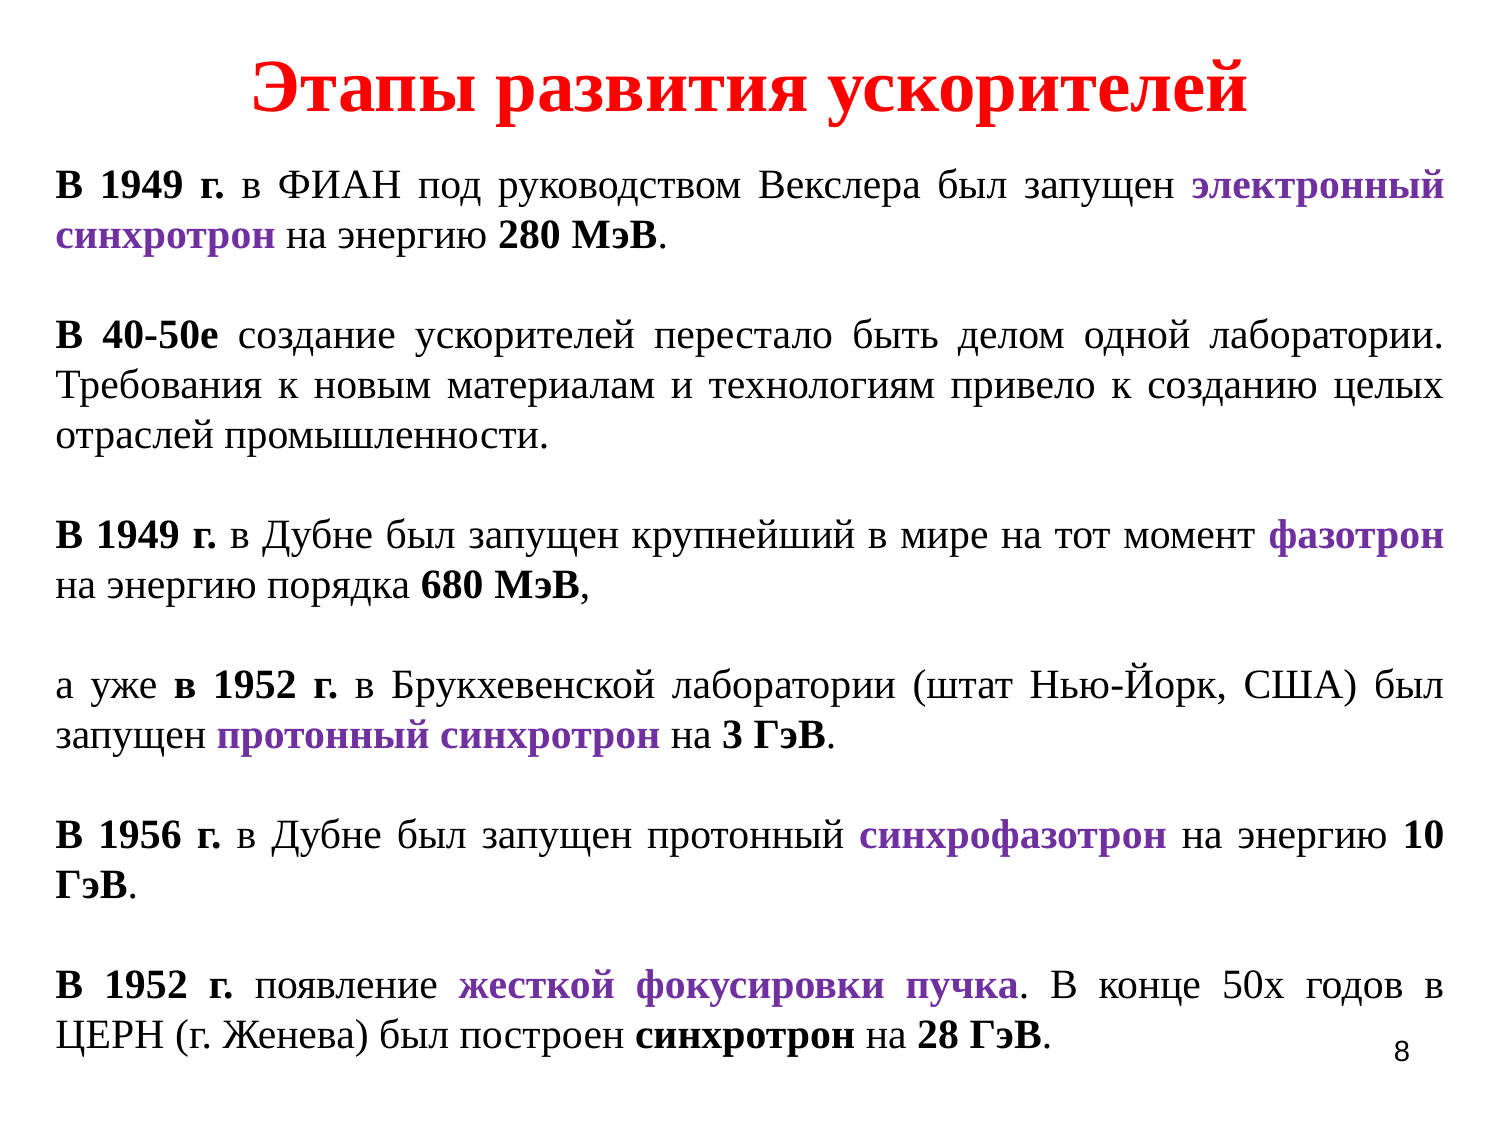

# Этапы развития ускорителей
В 1949 г. в ФИАН под руководством Векслера был запущен электронный синхротрон на энергию 280 МэВ.

В 40-50е создание ускорителей перестало быть делом одной лаборатории. Требования к новым материалам и технологиям привело к созданию целых отраслей промышленности.

В 1949 г. в Дубне был запущен крупнейший в мире на тот момент фазотрон на энергию порядка 680 МэВ,

а уже в 1952 г. в Брукхевенской лаборатории (штат Нью-Йорк, США) был запущен протонный синхротрон на 3 ГэВ.

В 1956 г. в Дубне был запущен протонный синхрофазотрон на энергию 10 ГэВ.

В 1952 г. появление жесткой фокусировки пучка. В конце 50х годов в ЦЕРН (г. Женева) был построен синхротрон на 28 ГэВ.
8